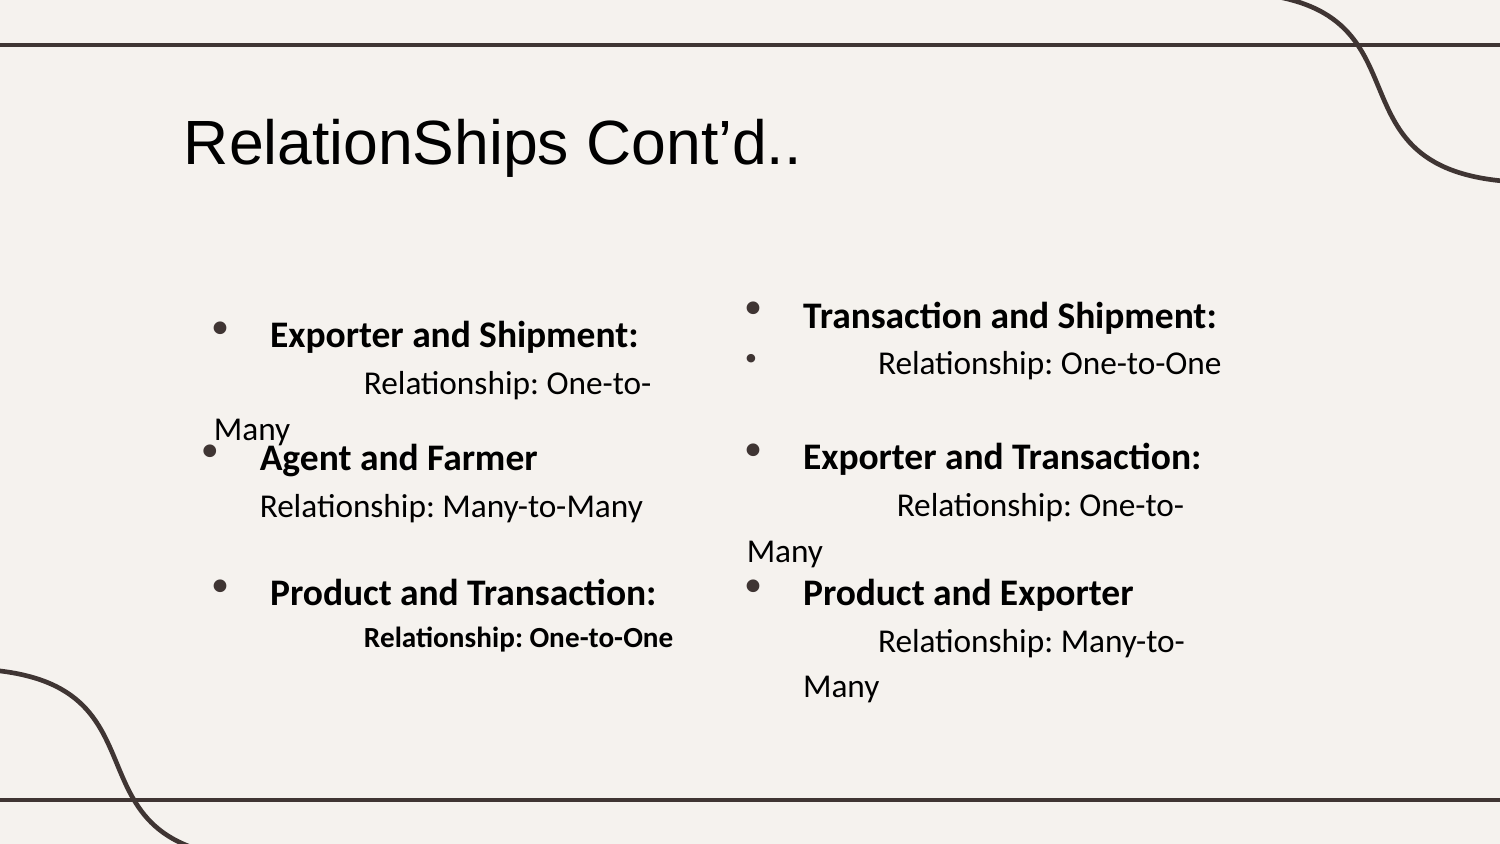

# RelationShips Cont’d..
Transaction and Shipment:
	Relationship: One-to-One

Exporter and Shipment:
	Relationship: One-to-Many

Exporter and Transaction:
	Relationship: One-to-Many

Agent and Farmer	Relationship: Many-to-Many

Product and Transaction:
	Relationship: One-to-One
Product and Exporter	Relationship: Many-to-Many